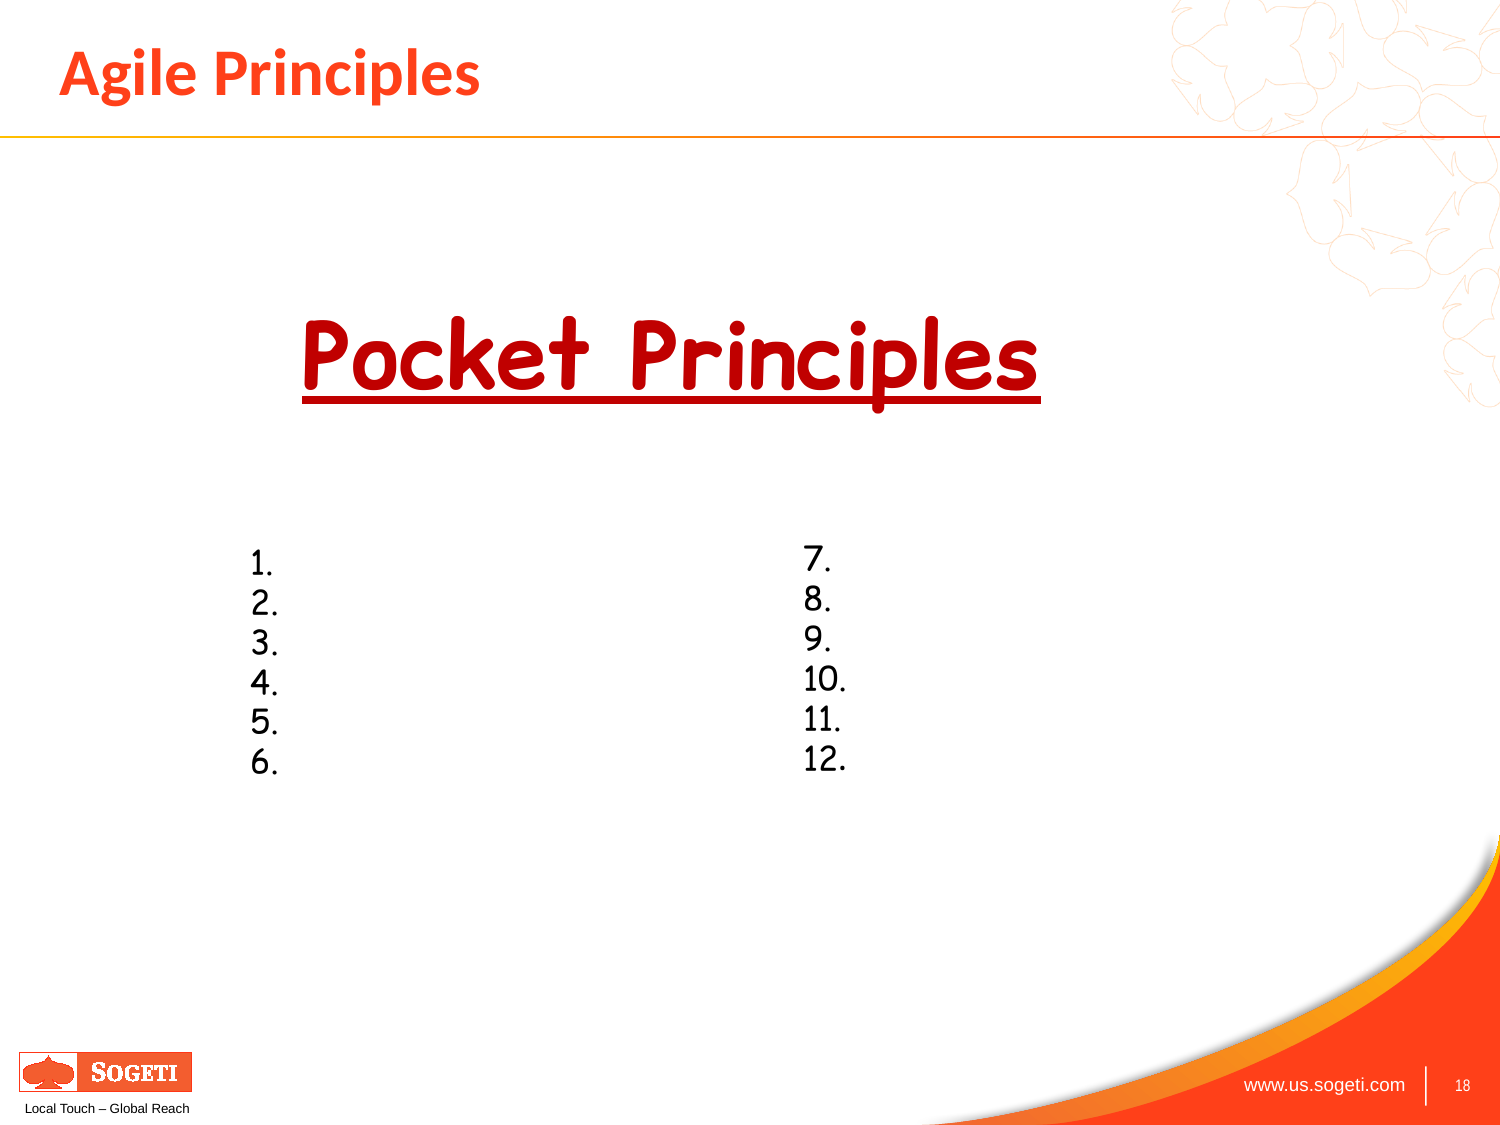

# Agile Principles
Pocket Principles
7.
8.
9.
10.
11.
12.
1.
2.
3.
4.
5.
6.